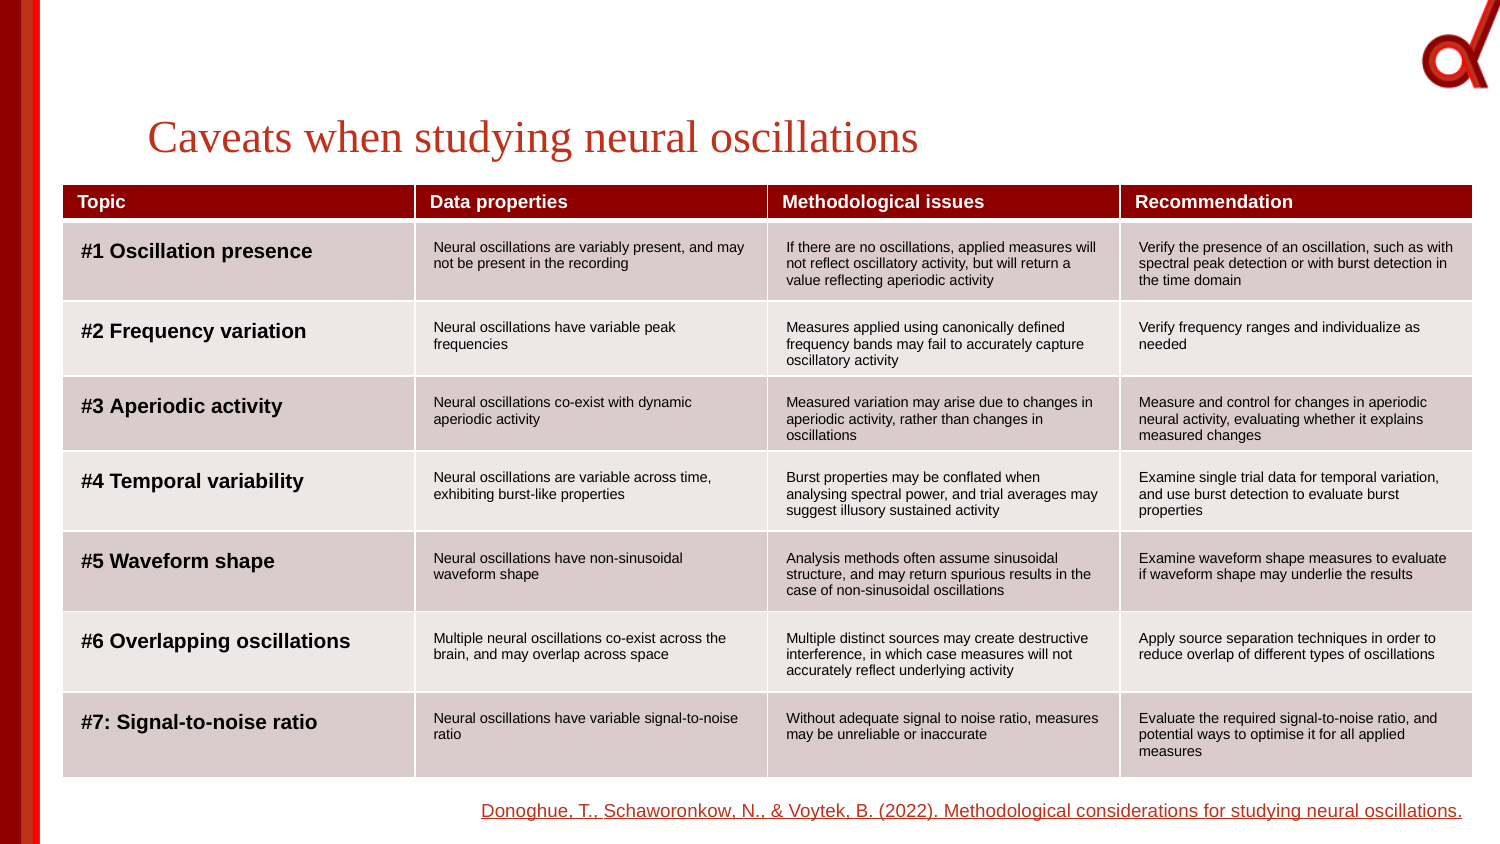

#
Caveats when studying neural oscillations
| Topic | Data properties | Methodological issues | Recommendation |
| --- | --- | --- | --- |
| #1 Oscillation presence | Neural oscillations are variably present, and may not be present in the recording | If there are no oscillations, applied measures will not reflect oscillatory activity, but will return a value reflecting aperiodic activity | Verify the presence of an oscillation, such as with spectral peak detection or with burst detection in the time domain |
| #2 Frequency variation | Neural oscillations have variable peak frequencies | Measures applied using canonically defined frequency bands may fail to accurately capture oscillatory activity | Verify frequency ranges and individualize as needed |
| #3 Aperiodic activity | Neural oscillations co-exist with dynamic aperiodic activity | Measured variation may arise due to changes in aperiodic activity, rather than changes in oscillations | Measure and control for changes in aperiodic neural activity, evaluating whether it explains measured changes |
| #4 Temporal variability | Neural oscillations are variable across time, exhibiting burst-like properties | Burst properties may be conflated when analysing spectral power, and trial averages may suggest illusory sustained activity | Examine single trial data for temporal variation, and use burst detection to evaluate burst properties |
| #5 Waveform shape | Neural oscillations have non-sinusoidal waveform shape | Analysis methods often assume sinusoidal structure, and may return spurious results in the case of non-sinusoidal oscillations | Examine waveform shape measures to evaluate if waveform shape may underlie the results |
| #6 Overlapping oscillations | Multiple neural oscillations co-exist across the brain, and may overlap across space | Multiple distinct sources may create destructive interference, in which case measures will not accurately reflect underlying activity | Apply source separation techniques in order to reduce overlap of different types of oscillations |
| #7: Signal-to-noise ratio | Neural oscillations have variable signal-to-noise ratio | Without adequate signal to noise ratio, measures may be unreliable or inaccurate | Evaluate the required signal-to-noise ratio, and potential ways to optimise it for all applied measures |
Donoghue, T., Schaworonkow, N., & Voytek, B. (2022). Methodological considerations for studying neural oscillations.